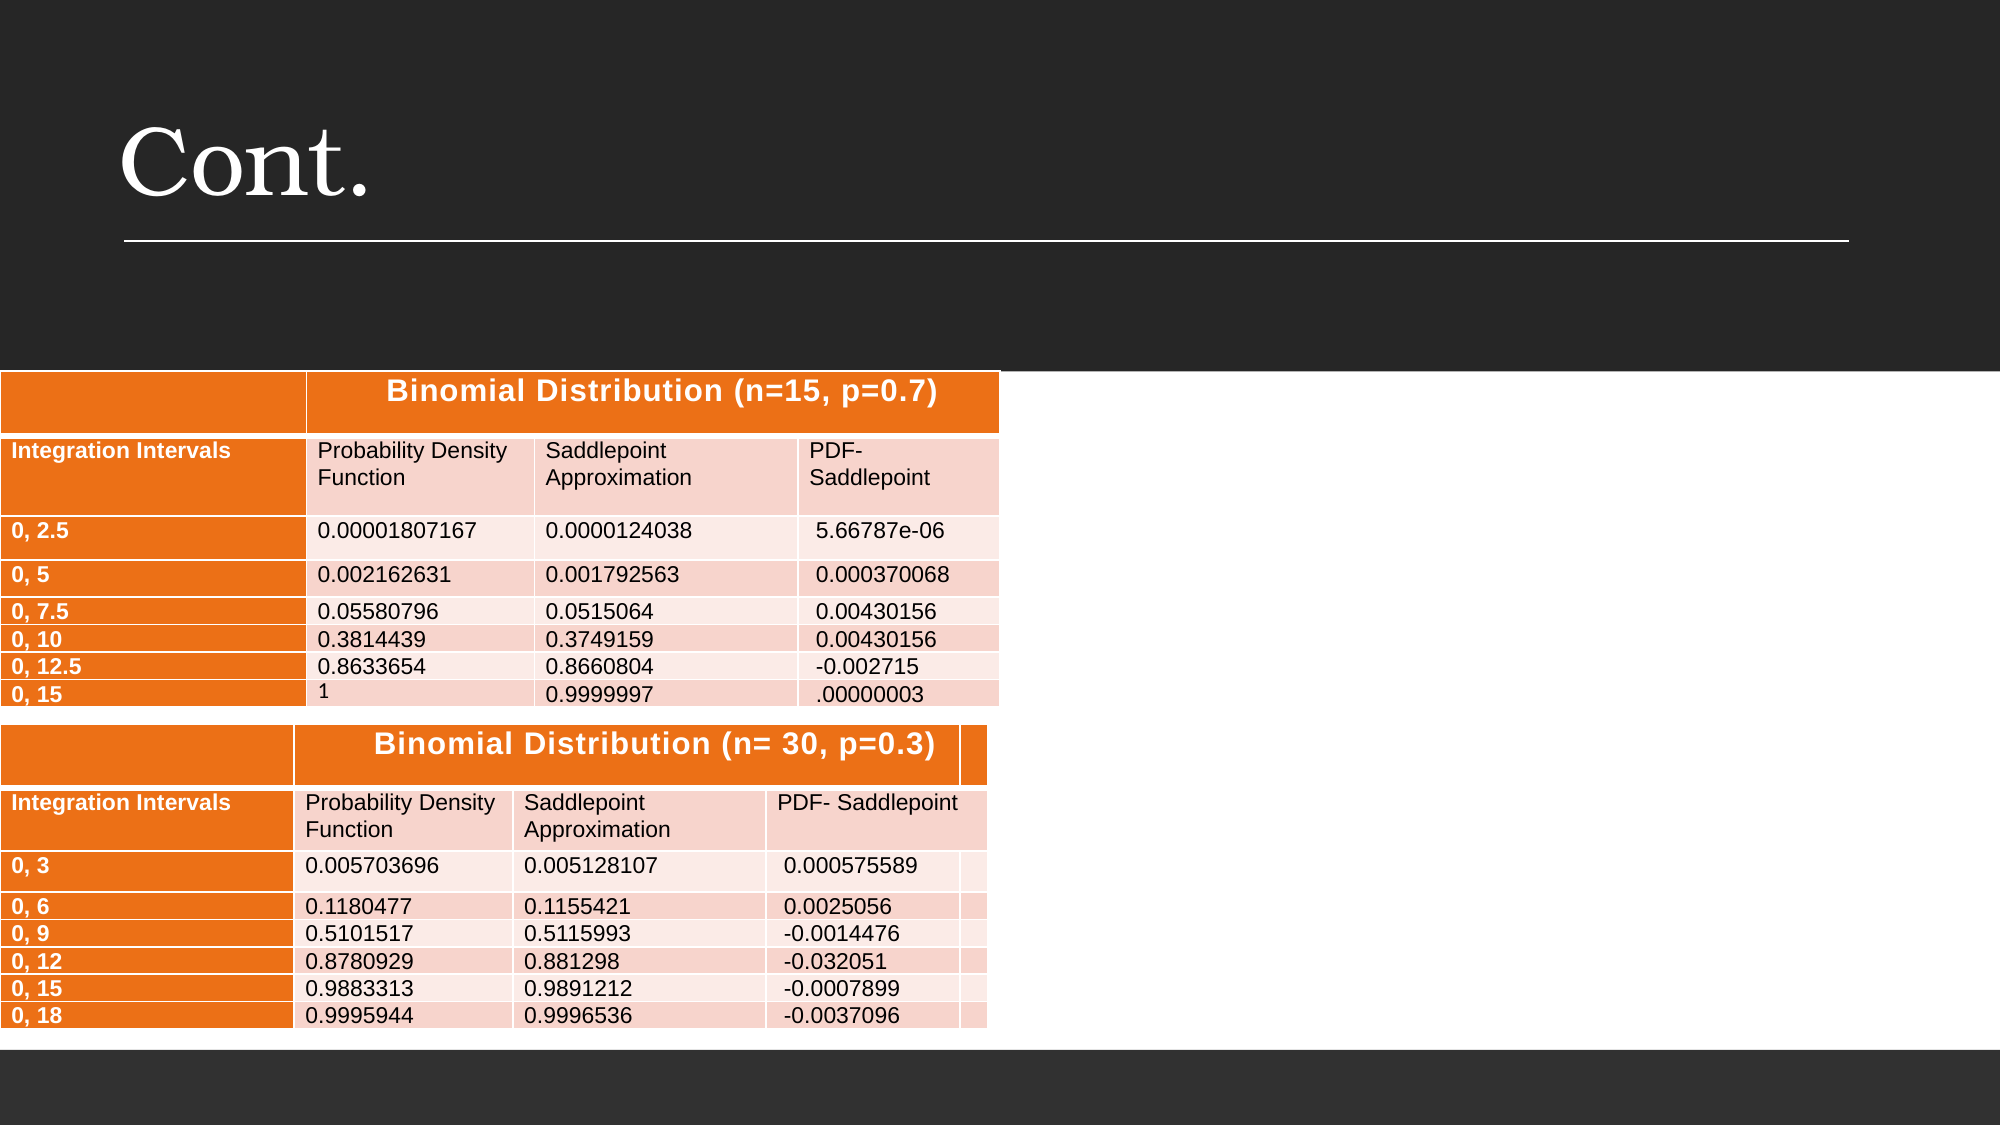

# Cont.
|  | Binomial Distribution (n=15, p=0.7) |  |  |
| --- | --- | --- | --- |
| Integration Intervals | Probability Density Function | Saddlepoint Approximation | PDF- Saddlepoint |
| 0, 2.5 | 0.00001807167 | 0.0000124038 | 5.66787e-06 |
| 0, 5 | 0.002162631 | 0.001792563 | 0.000370068 |
| 0, 7.5 | 0.05580796 | 0.0515064 | 0.00430156 |
| 0, 10 | 0.3814439 | 0.3749159 | 0.00430156 |
| 0, 12.5 | 0.8633654 | 0.8660804 | -0.002715 |
| 0, 15 | 1 | 0.9999997 | .00000003 |

|  | Binomial Distribution (n= 30, p=0.3) |  |  |  |
| --- | --- | --- | --- | --- |
| Integration Intervals | Probability Density Function | Saddlepoint Approximation | PDF- Saddlepoint |  |
| 0, 3 | 0.005703696 | 0.005128107 | 0.000575589 |  |
| 0, 6 | 0.1180477 | 0.1155421 | 0.0025056 |  |
| 0, 9 | 0.5101517 | 0.5115993 | -0.0014476 |  |
| 0, 12 | 0.8780929 | 0.881298 | -0.032051 |  |
| 0, 15 | 0.9883313 | 0.9891212 | -0.0007899 |  |
| 0, 18 | 0.9995944 | 0.9996536 | -0.0037096 |  |